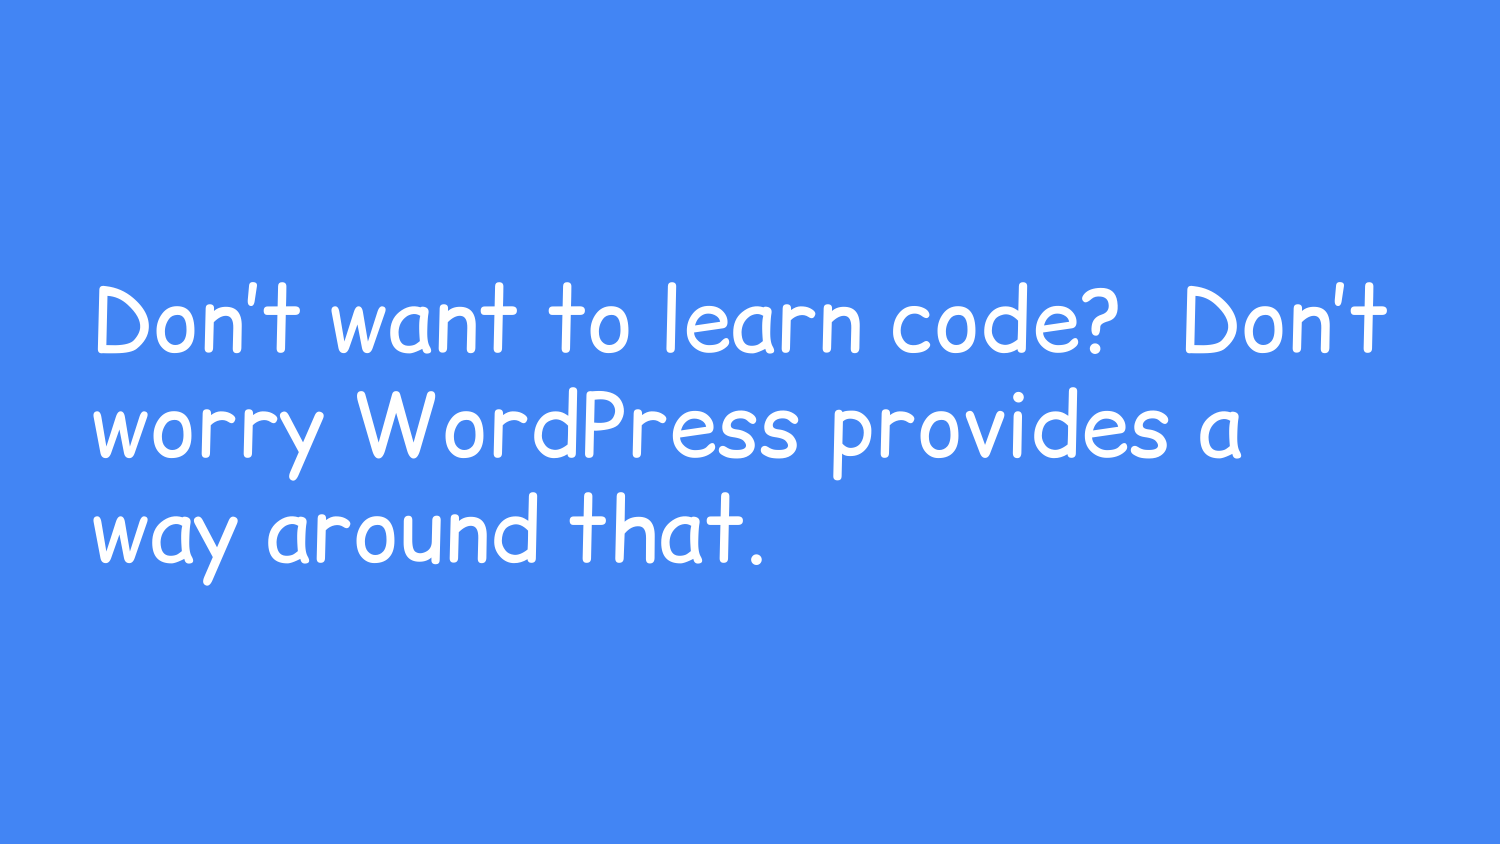

# Don’t want to learn code?  Don’t worry WordPress provides a way around that.